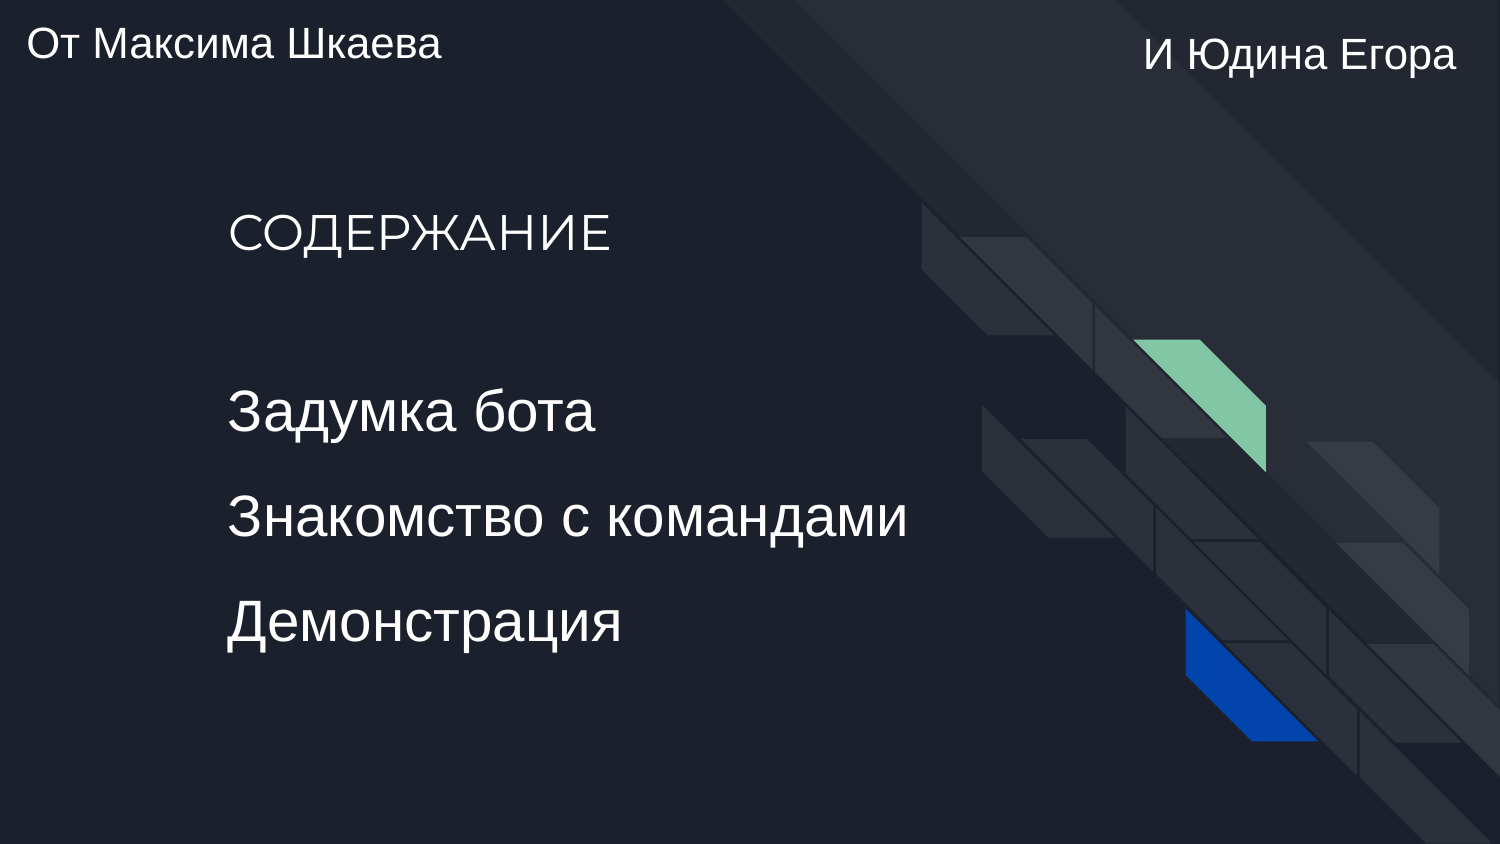

От Максима Шкаева
                И Юдина Егора
СОДЕРЖАНИЕ
Задумка бота
Знакомство с командами
Демонстрация